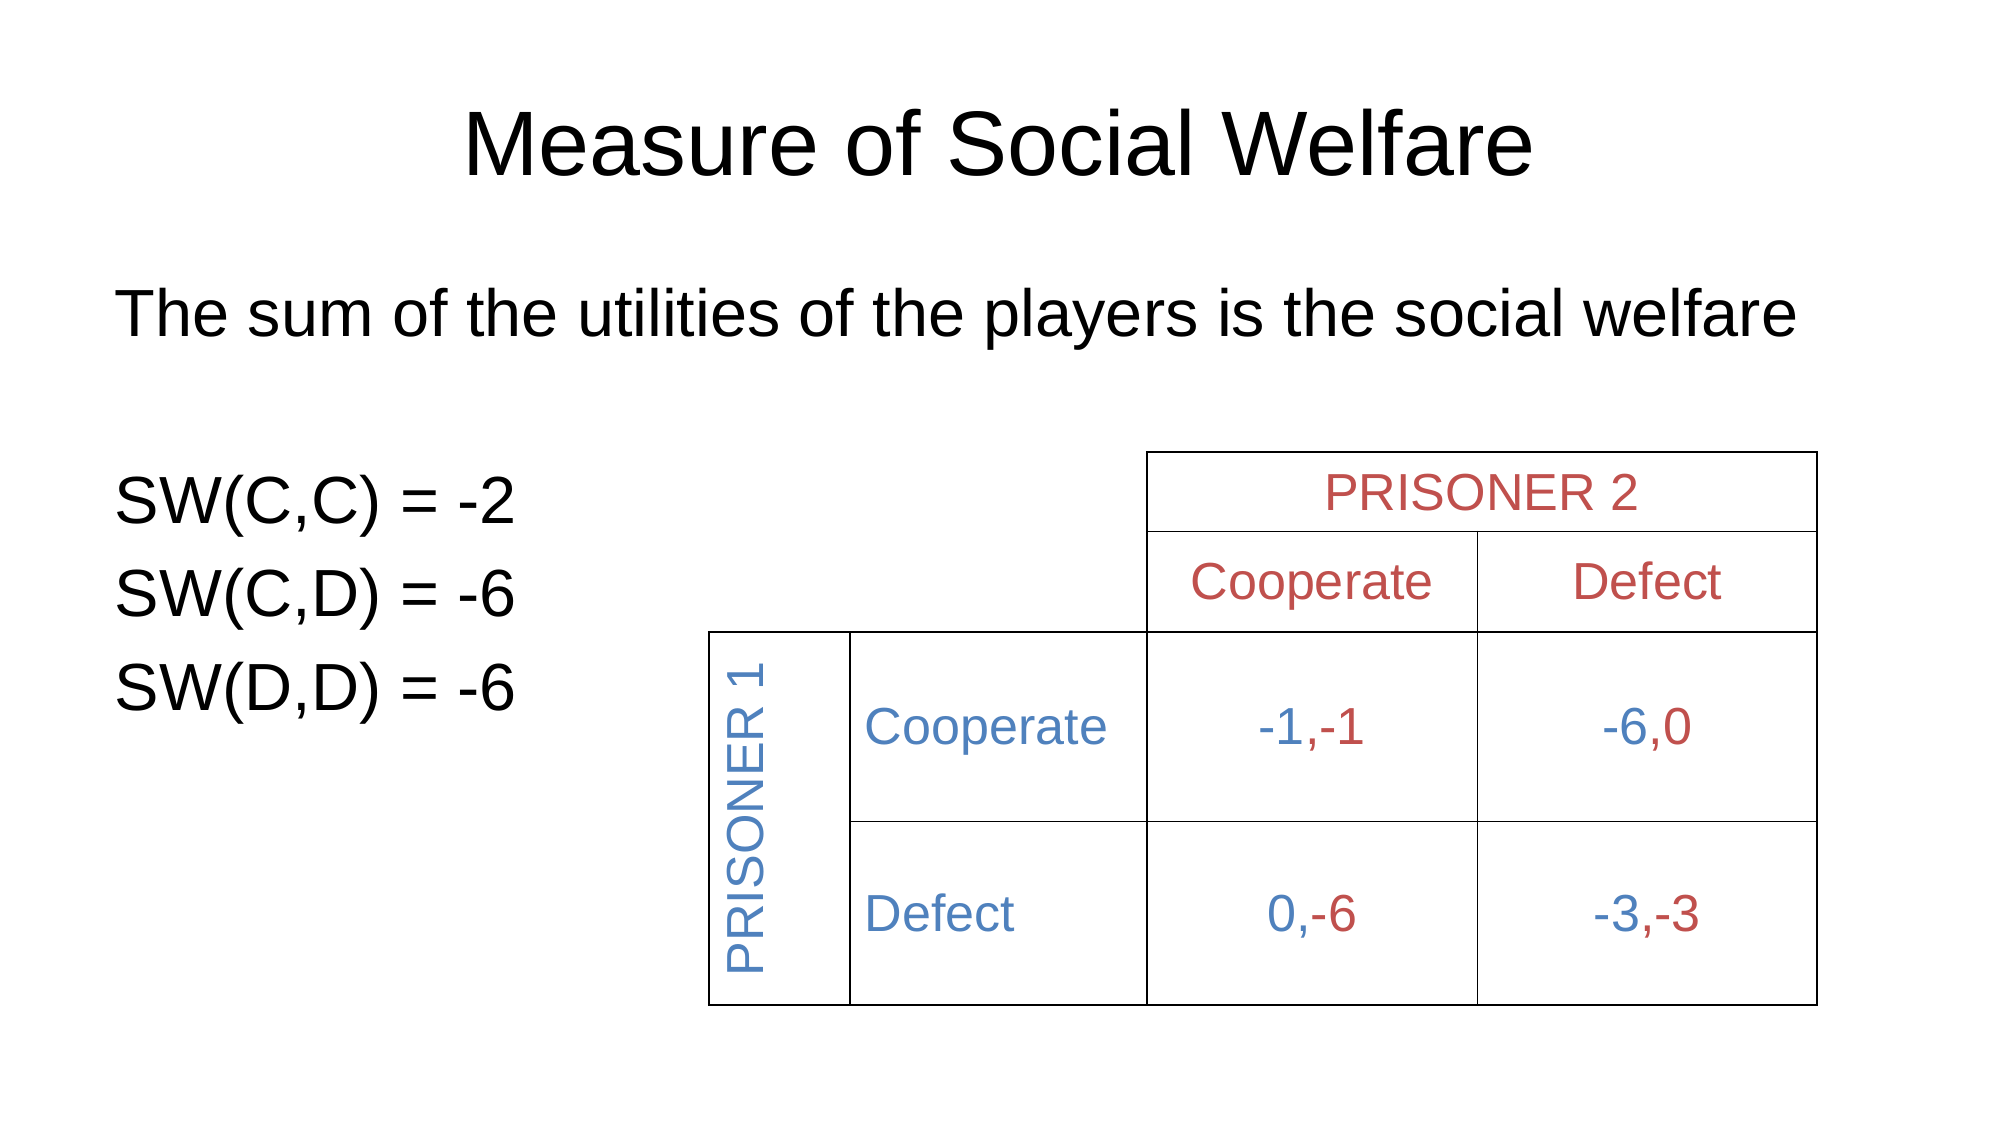

# Measure of Social Welfare
The sum of the utilities of the players is the social welfare

SW(C,C) = -2
SW(C,D) = -6
SW(D,D) = -6
|  |  | PRISONER 2 |  |
| --- | --- | --- | --- |
|  |  | Cooperate | Defect |
| PRISONER 1 | Cooperate | -1,-1 | -6,0 |
|  | Defect | 0,-6 | -3,-3 |